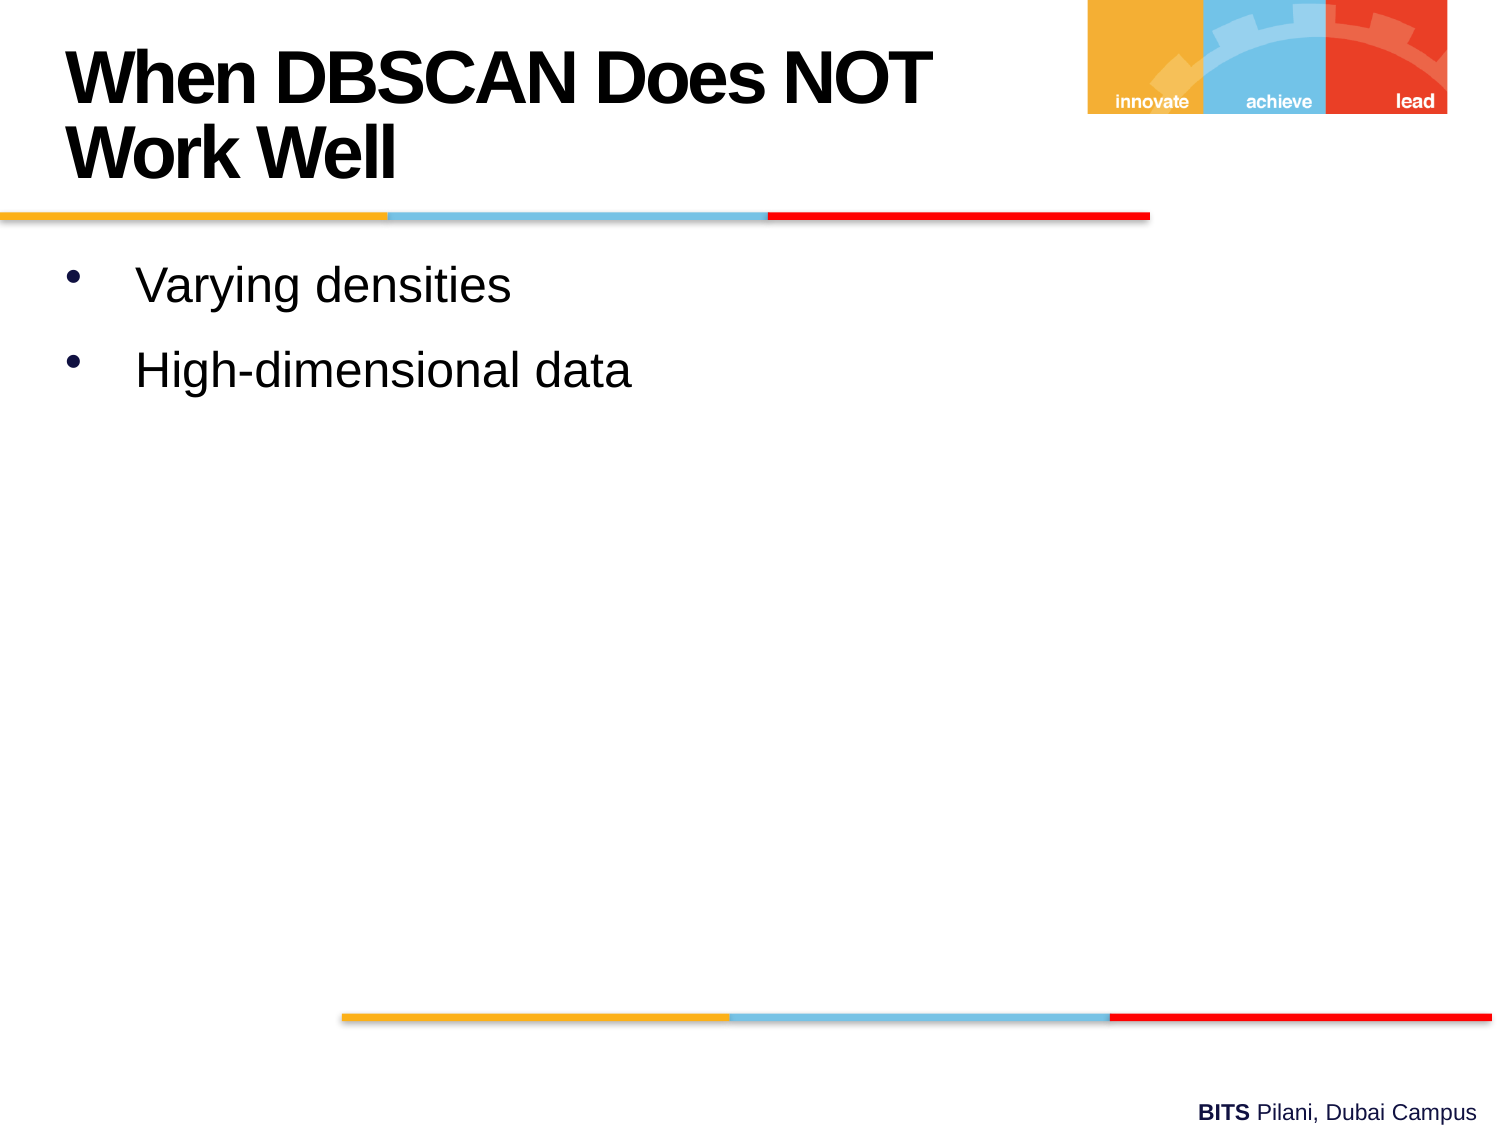

When DBSCAN Does NOT Work Well
 Varying densities
 High-dimensional data